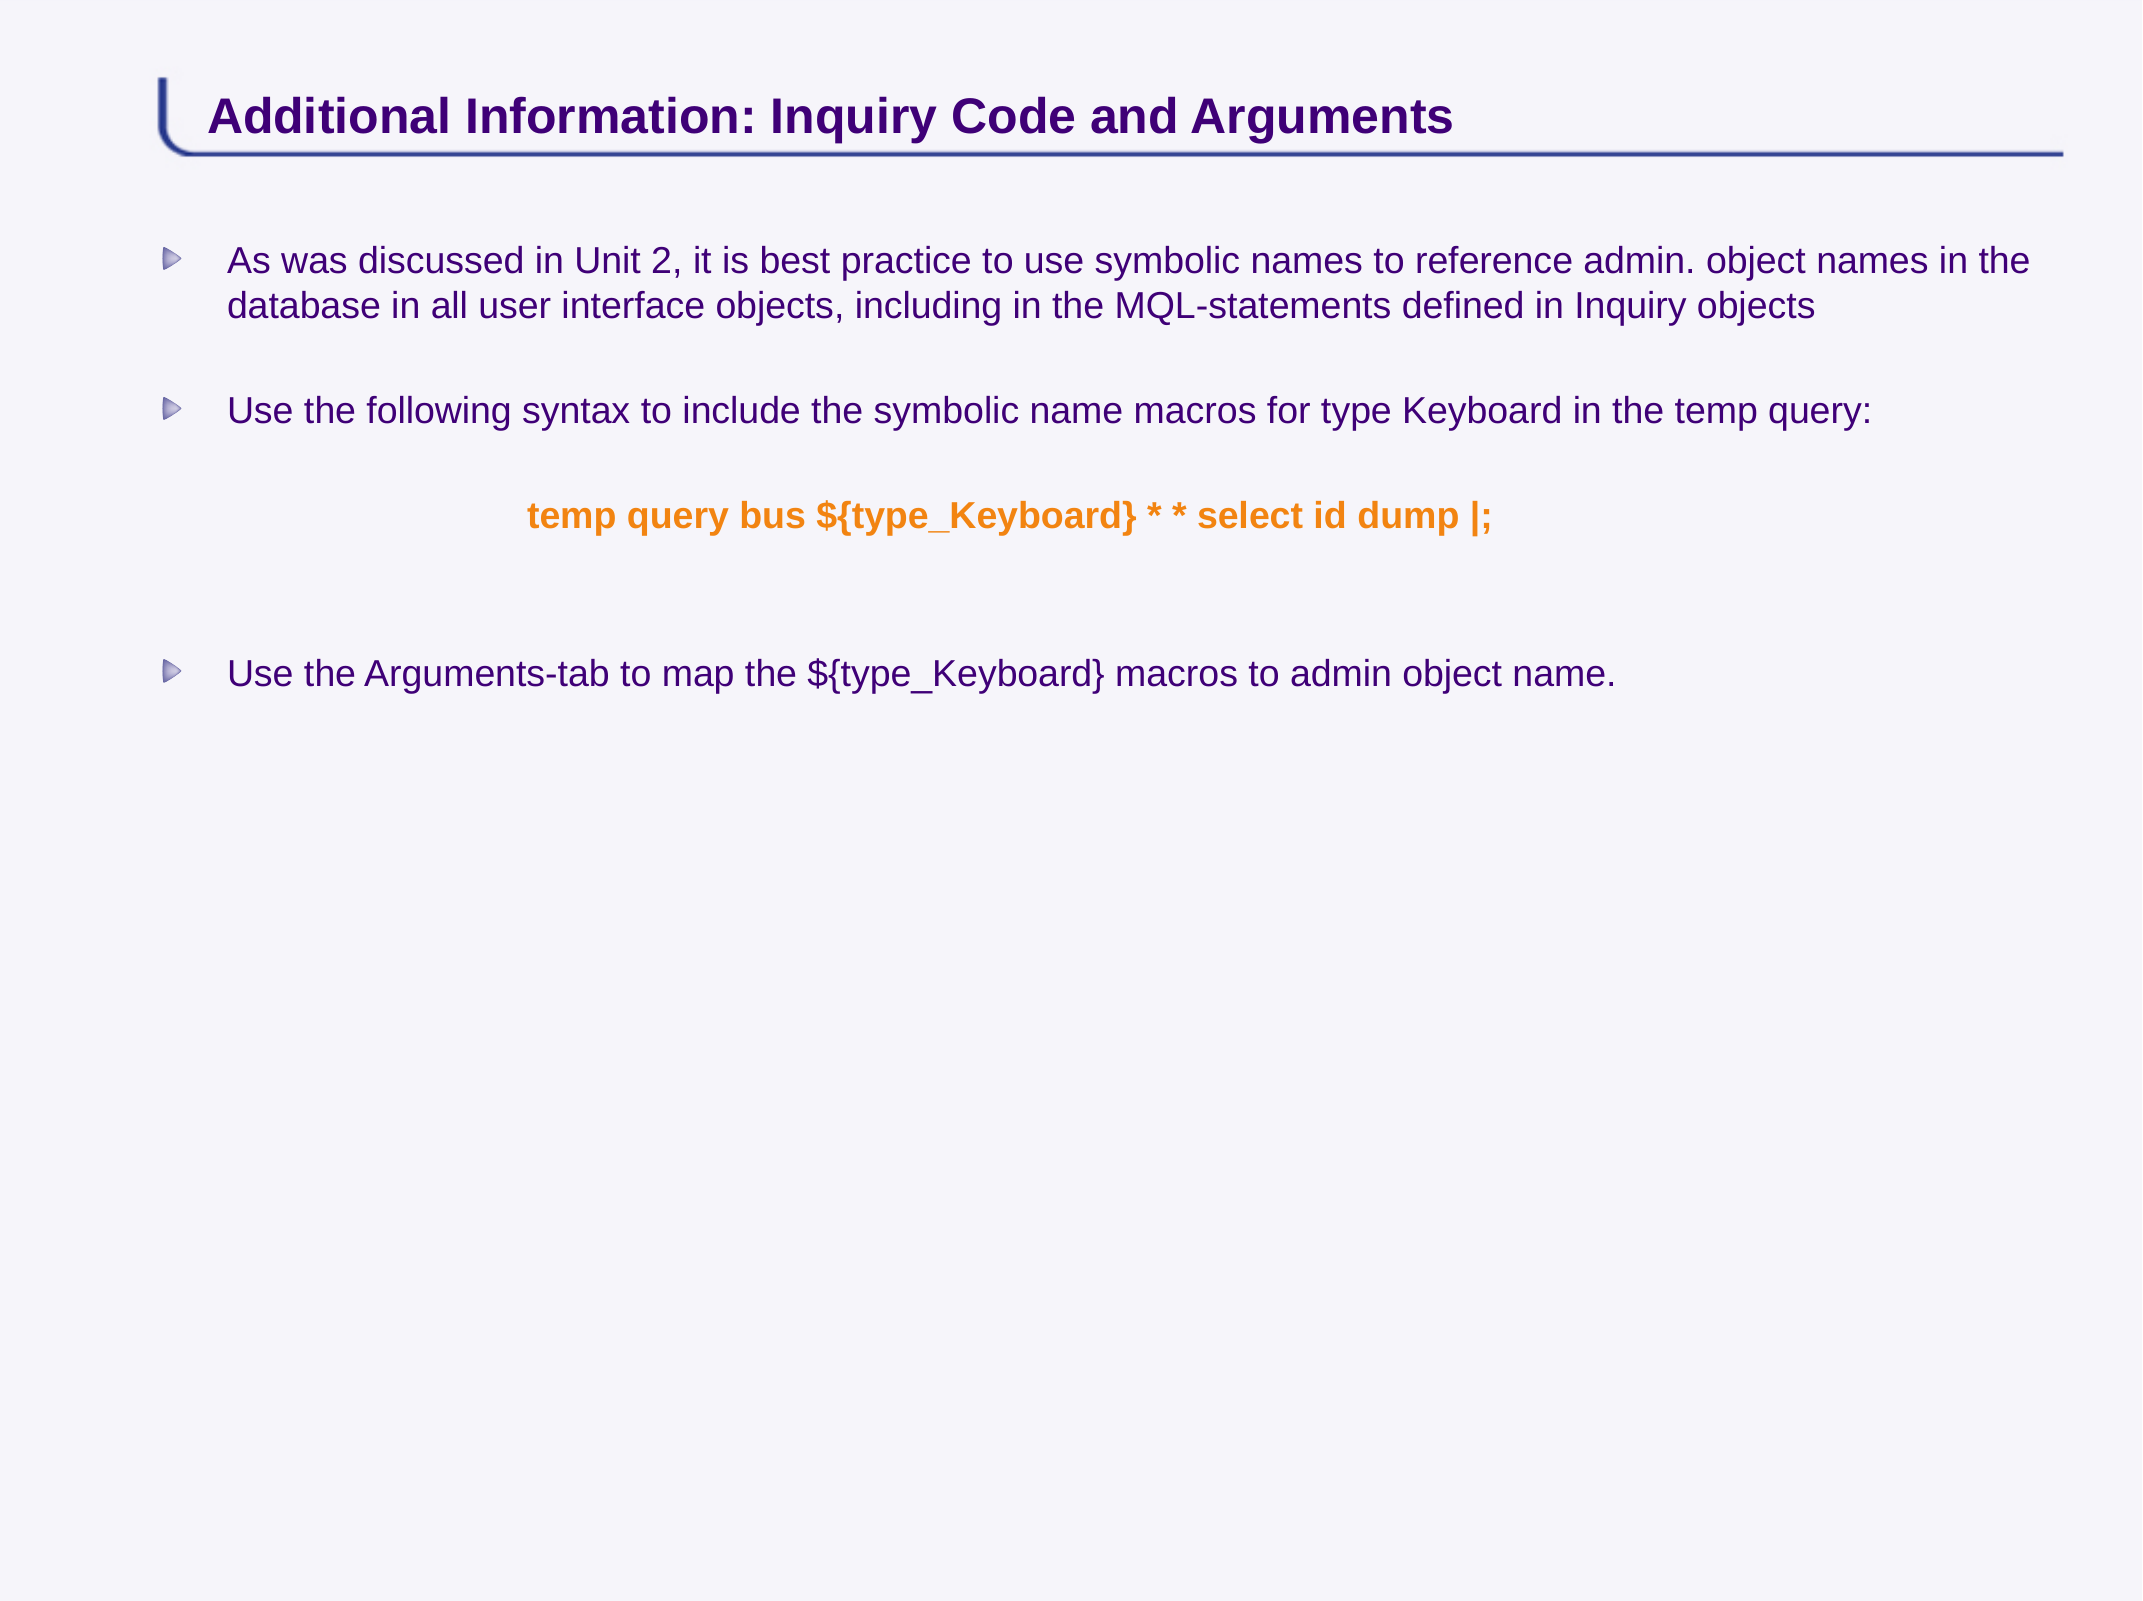

# Additional Information: Inquiry Code and Arguments
As was discussed in Unit 2, it is best practice to use symbolic names to reference admin. object names in the database in all user interface objects, including in the MQL-statements defined in Inquiry objects

Use the following syntax to include the symbolic name macros for type Keyboard in the temp query:

			temp query bus ${type_Keyboard} * * select id dump |;

Use the Arguments-tab to map the ${type_Keyboard} macros to admin object name.